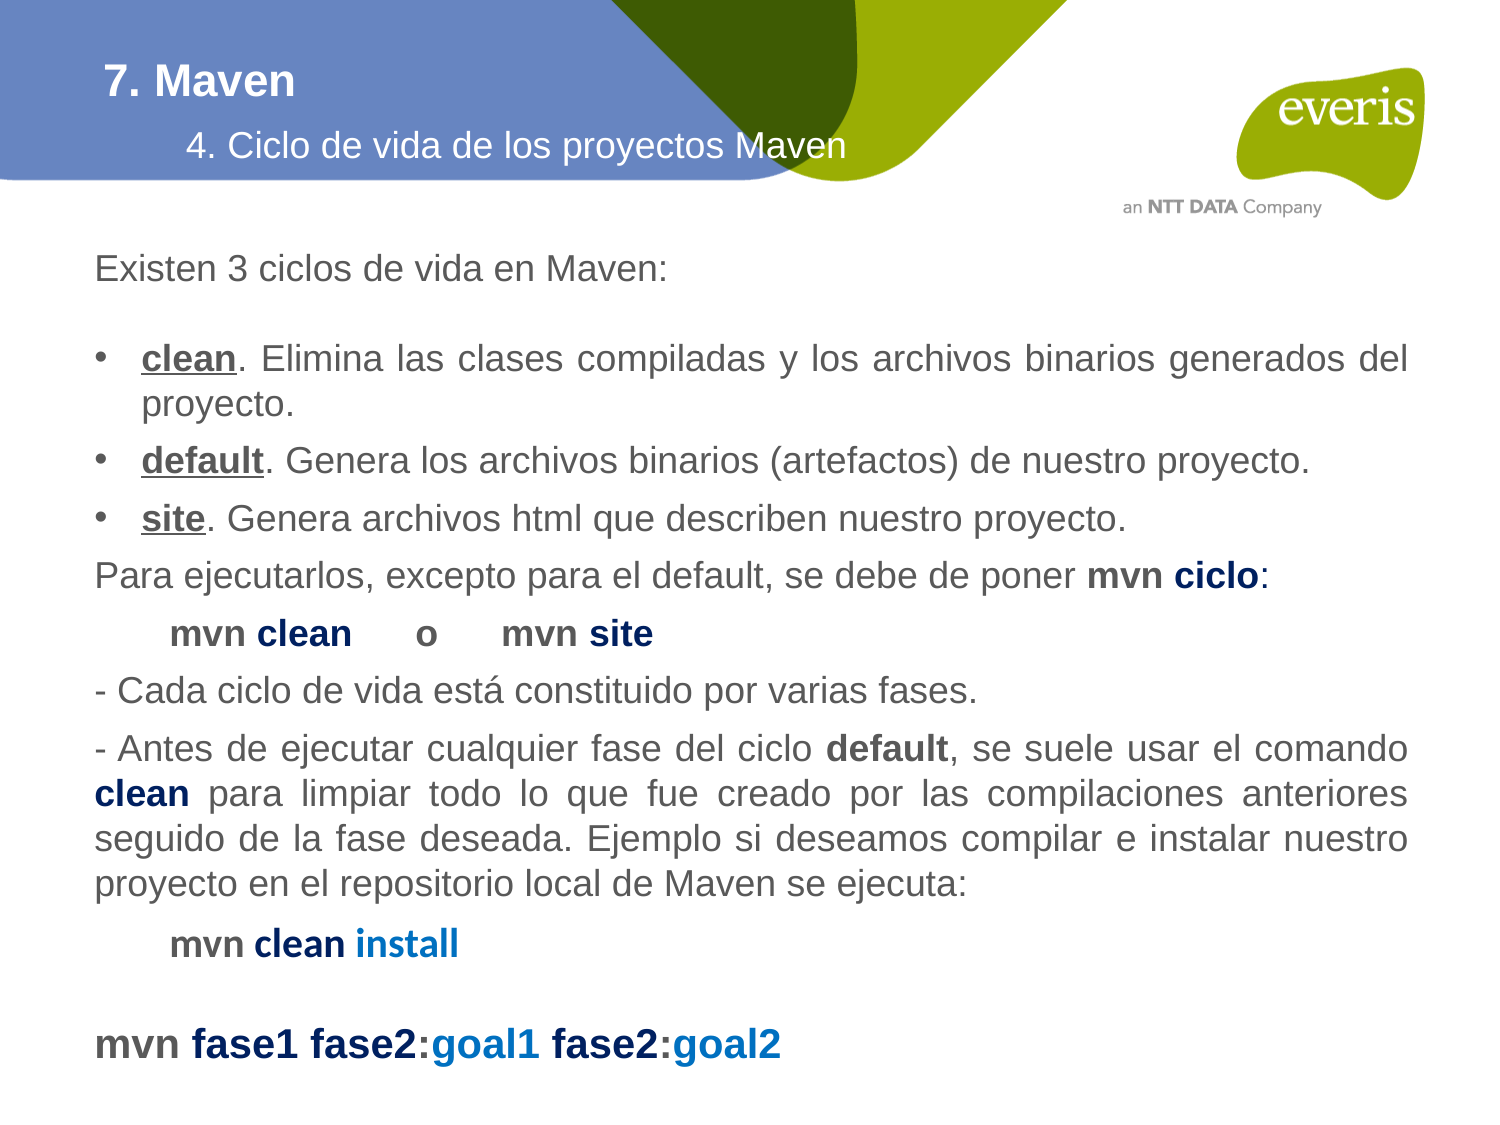

7. Maven

4. Ciclo de vida de los proyectos Maven
Existen 3 ciclos de vida en Maven:

clean. Elimina las clases compiladas y los archivos binarios generados del proyecto.
default. Genera los archivos binarios (artefactos) de nuestro proyecto.
site. Genera archivos html que describen nuestro proyecto.
Para ejecutarlos, excepto para el default, se debe de poner mvn ciclo:
mvn clean      o      mvn site
- Cada ciclo de vida está constituido por varias fases.
- Antes de ejecutar cualquier fase del ciclo default, se suele usar el comando clean para limpiar todo lo que fue creado por las compilaciones anteriores seguido de la fase deseada. Ejemplo si deseamos compilar e instalar nuestro proyecto en el repositorio local de Maven se ejecuta:
mvn clean install

mvn fase1 fase2:goal1 fase2:goal2